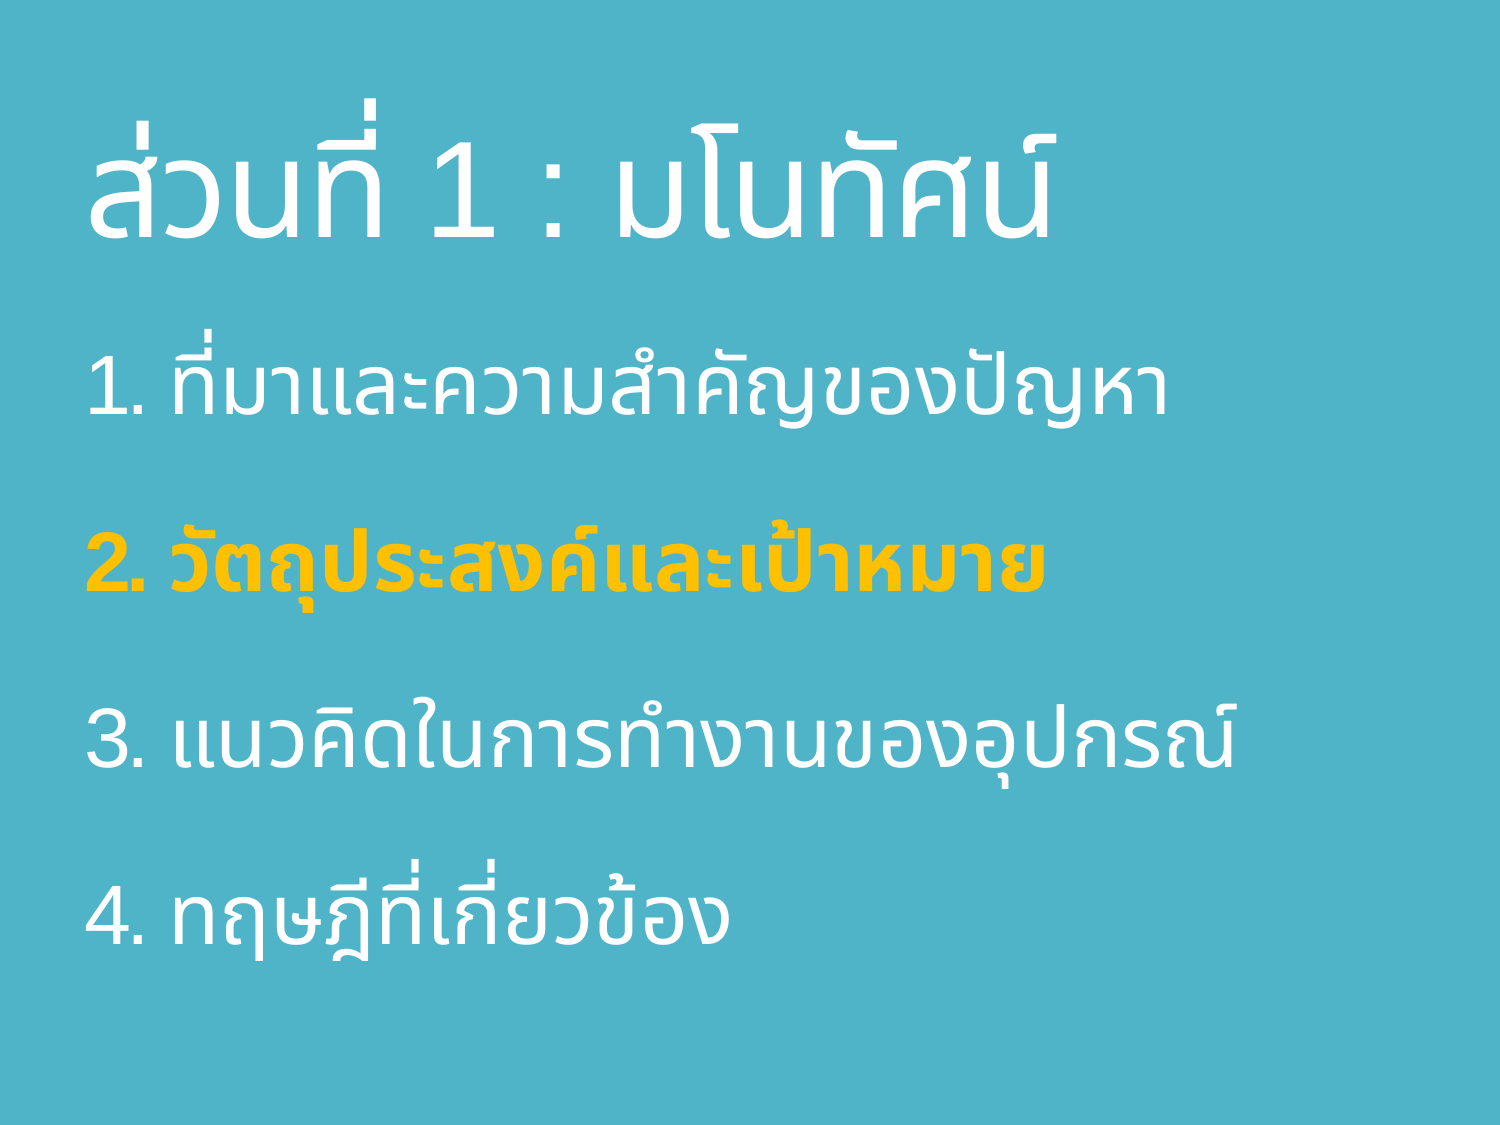

ส่วนที่ 1 : มโนทัศน์
ที่มาและความสำคัญของปัญหา
วัตถุประสงค์และเป้าหมาย
แนวคิดในการทำงานของอุปกรณ์
ทฤษฎีที่เกี่ยวข้อง

13